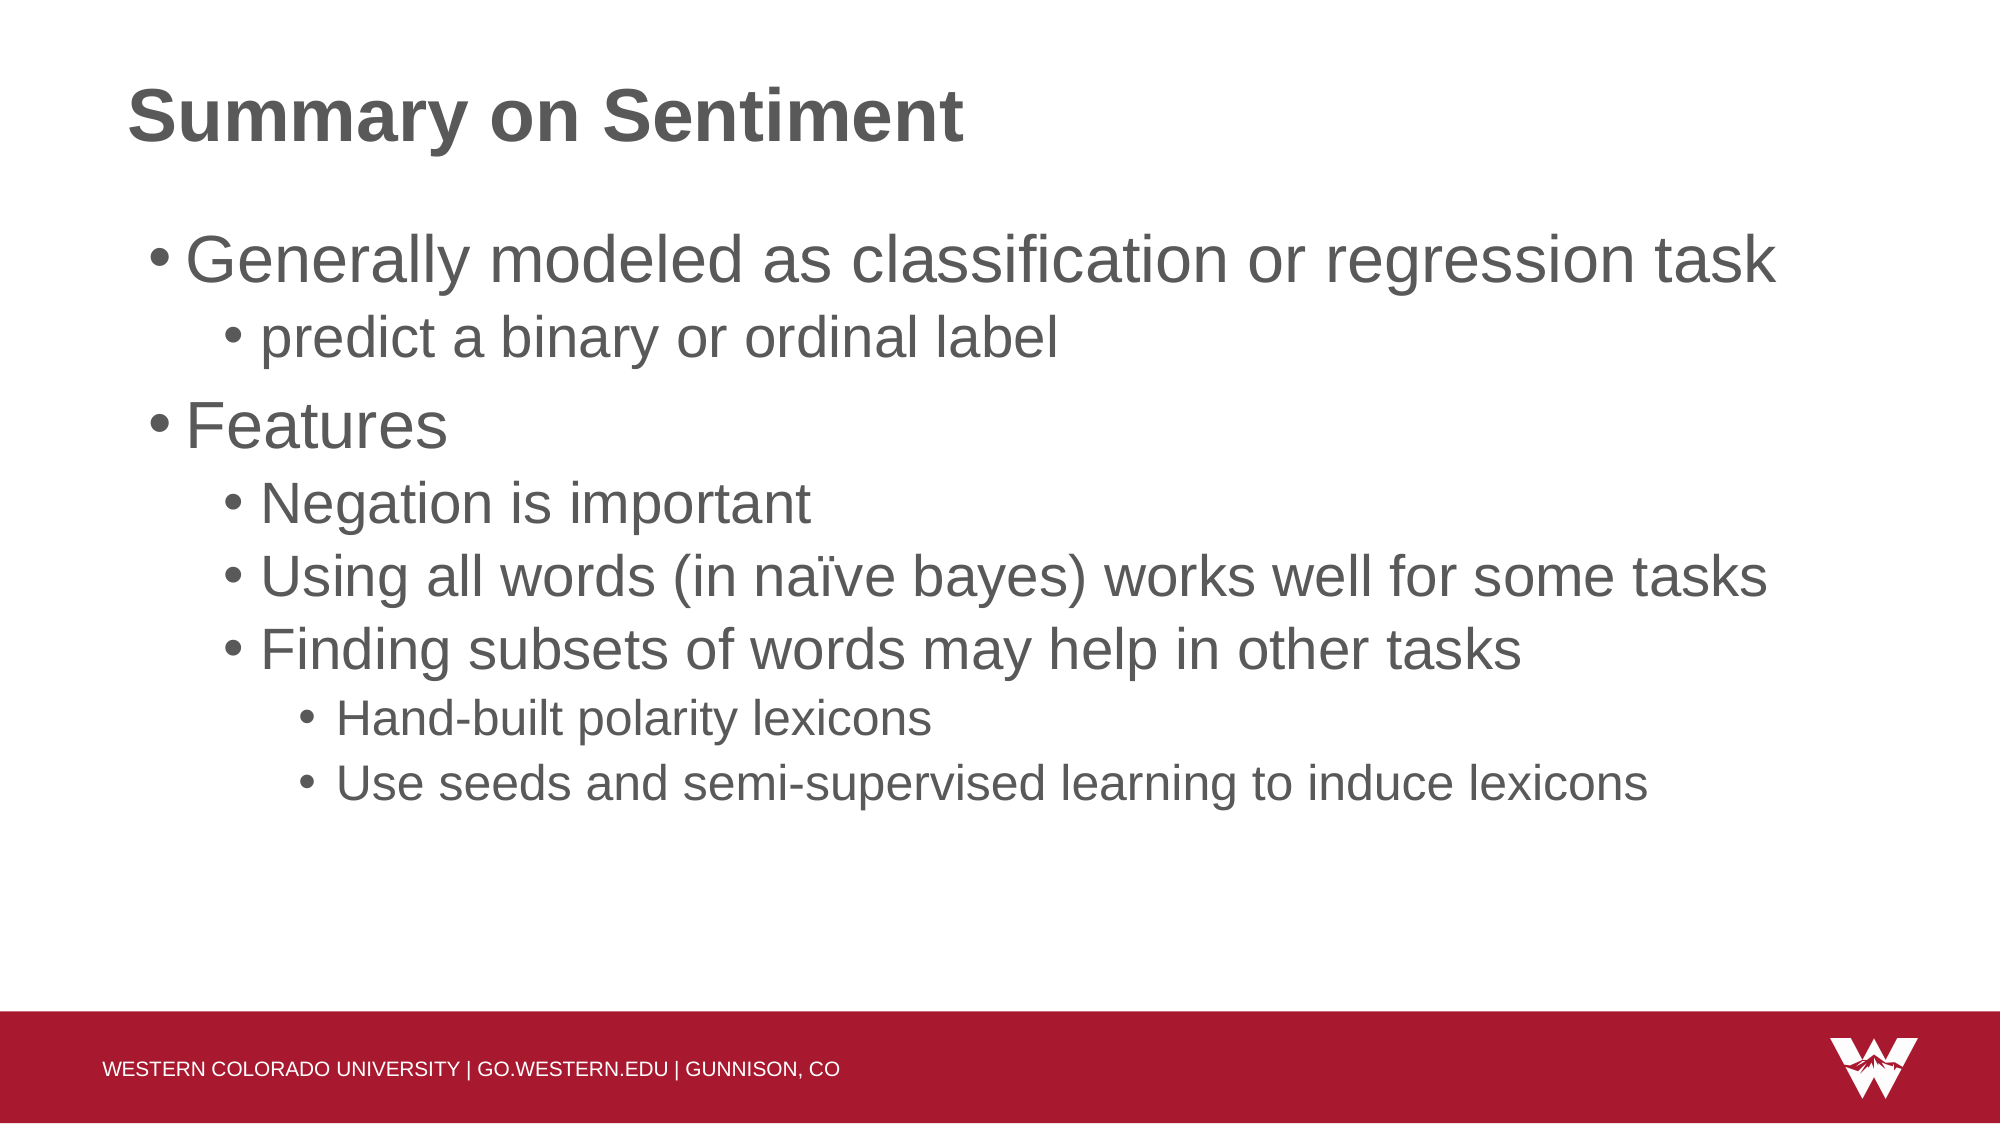

# Summary on Sentiment
Generally modeled as classification or regression task
predict a binary or ordinal label
Features
Negation is important
Using all words (in naïve bayes) works well for some tasks
Finding subsets of words may help in other tasks
Hand-built polarity lexicons
Use seeds and semi-supervised learning to induce lexicons